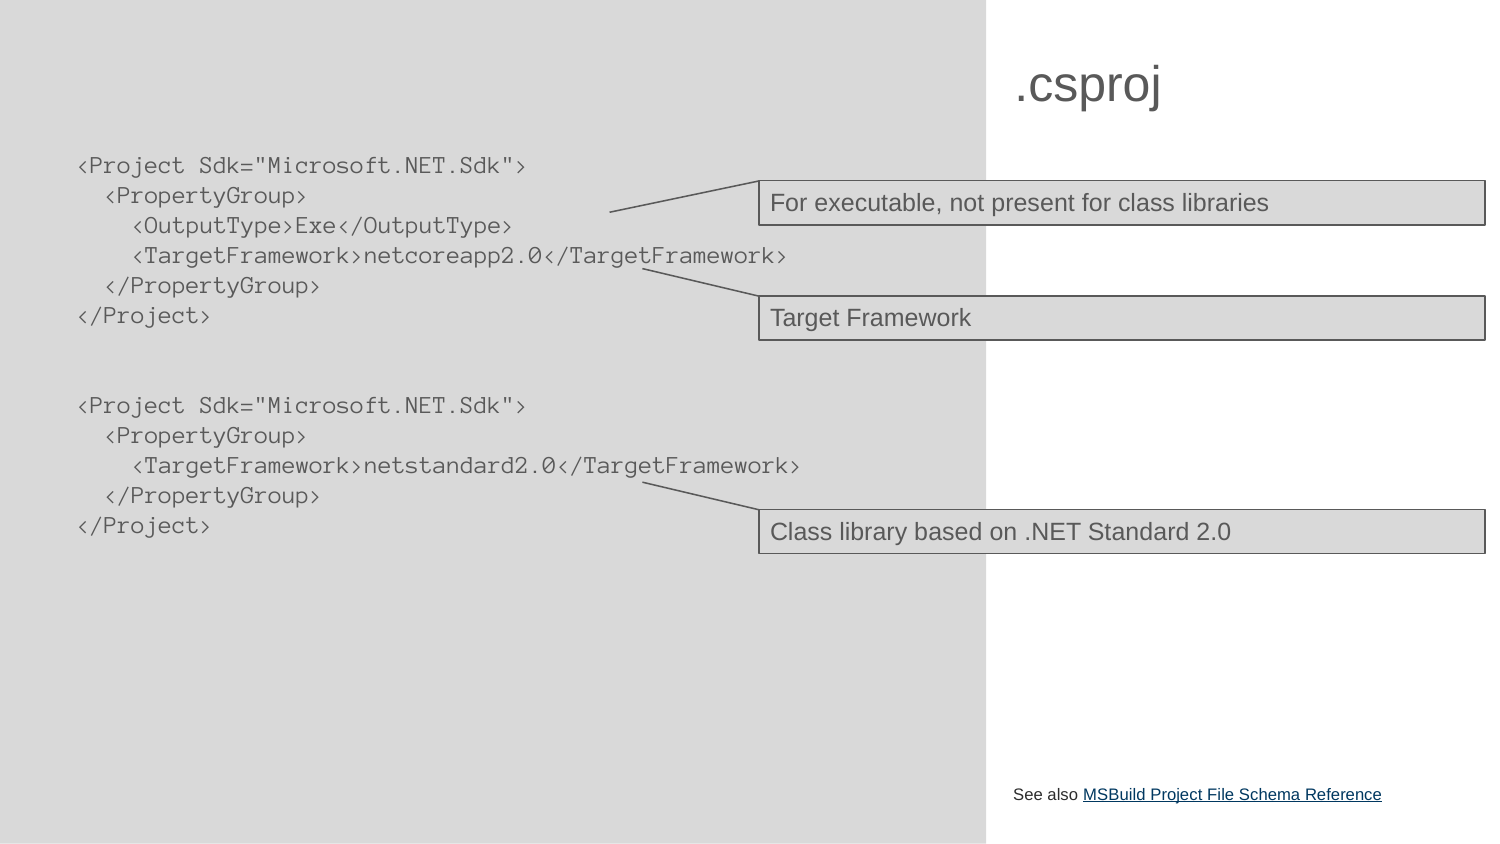

<Project Sdk="Microsoft.NET.Sdk">
  <PropertyGroup>
    <OutputType>Exe</OutputType>
    <TargetFramework>netcoreapp2.0</TargetFramework>
  </PropertyGroup>
</Project>

<Project Sdk="Microsoft.NET.Sdk">
  <PropertyGroup>
    <TargetFramework>netstandard2.0</TargetFramework>
  </PropertyGroup>
</Project>
# .csproj

For executable, not present for class libraries

Target Framework
Class library based on .NET Standard 2.0
See also MSBuild Project File Schema Reference